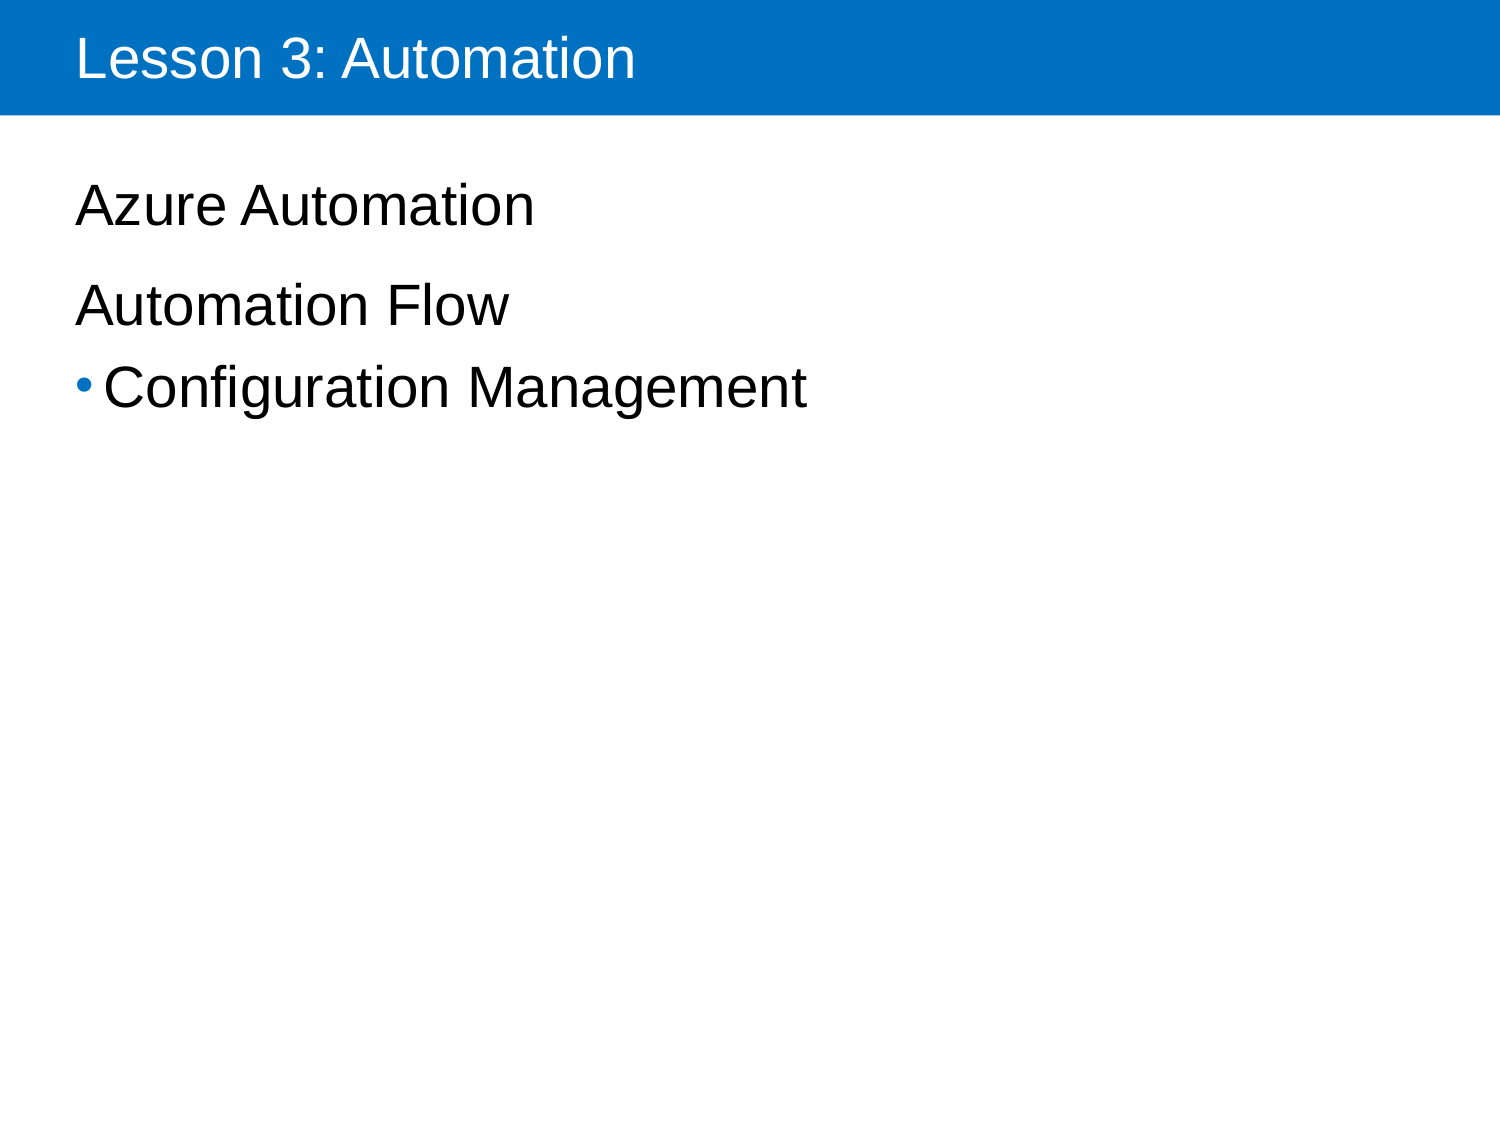

# Lesson 3: Automation
Azure Automation
Automation Flow
Configuration Management